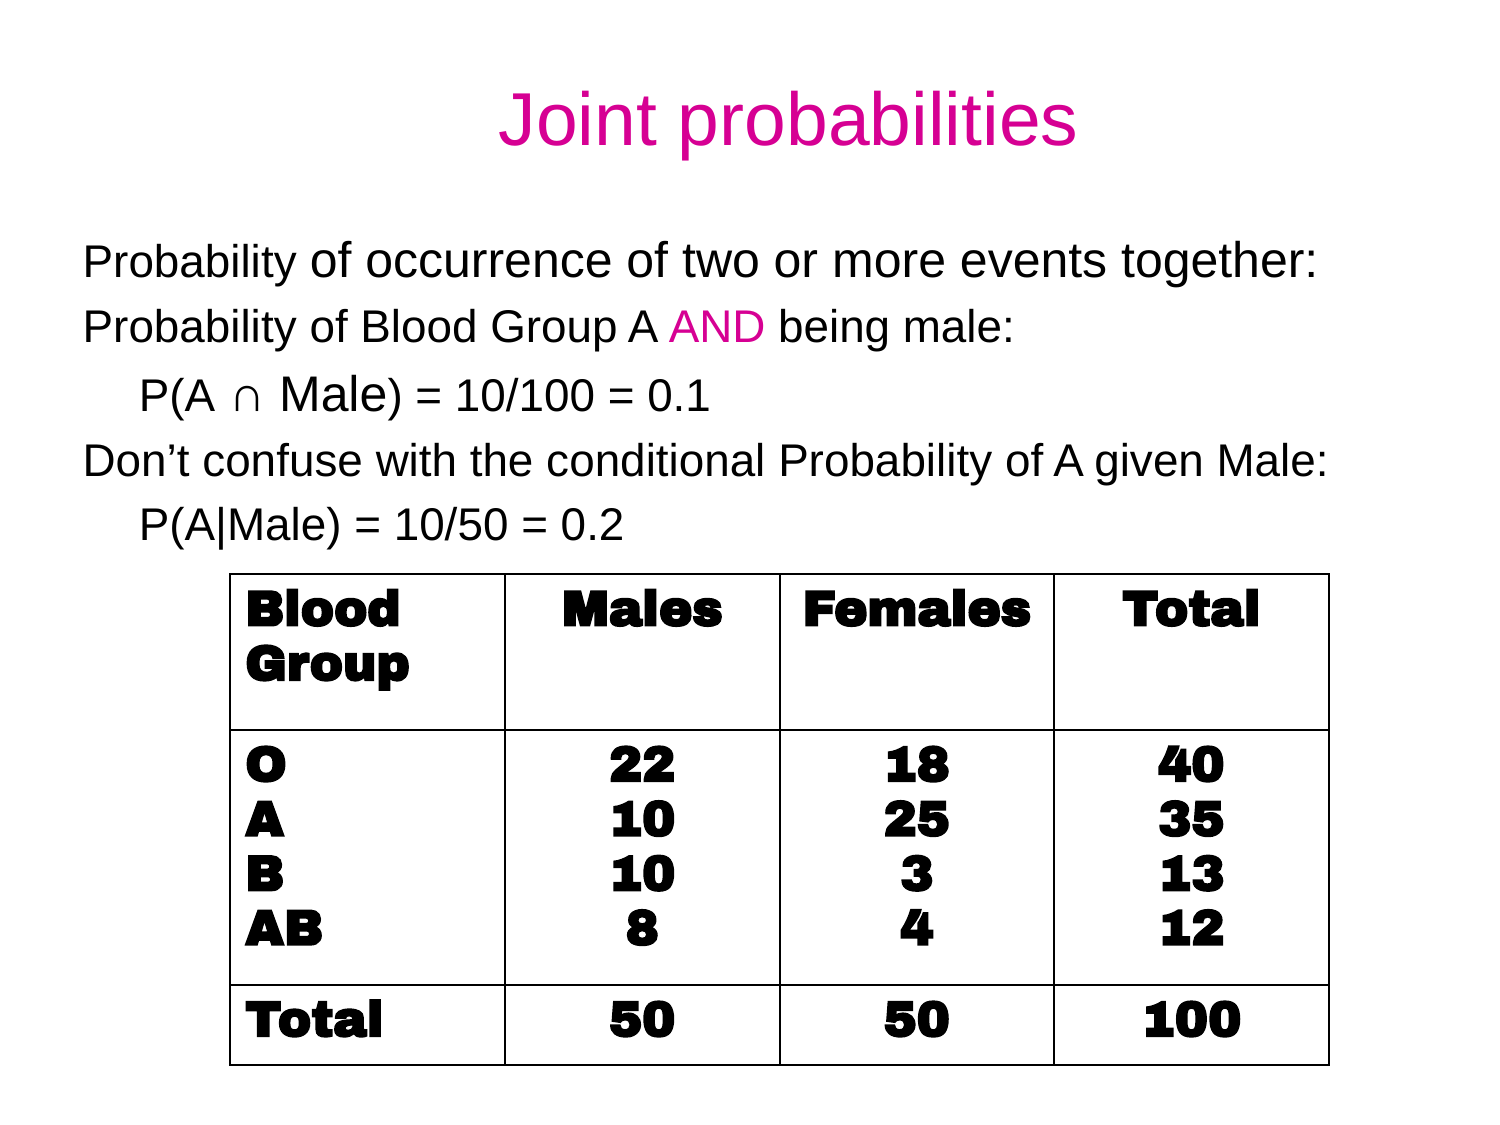

# Joint probabilities
Probability of occurrence of two or more events together:
Probability of Blood Group A AND being male:
	P(A ∩ Male) = 10/100 = 0.1
Don’t confuse with the conditional Probability of A given Male:
	P(A|Male) = 10/50 = 0.2

| Blood Group | Males | Females | Total |
| --- | --- | --- | --- |
| O A B AB | 22 10 10 8 | 18 25 3 4 | 40 35 13 12 |
| Total | 50 | 50 | 100 |